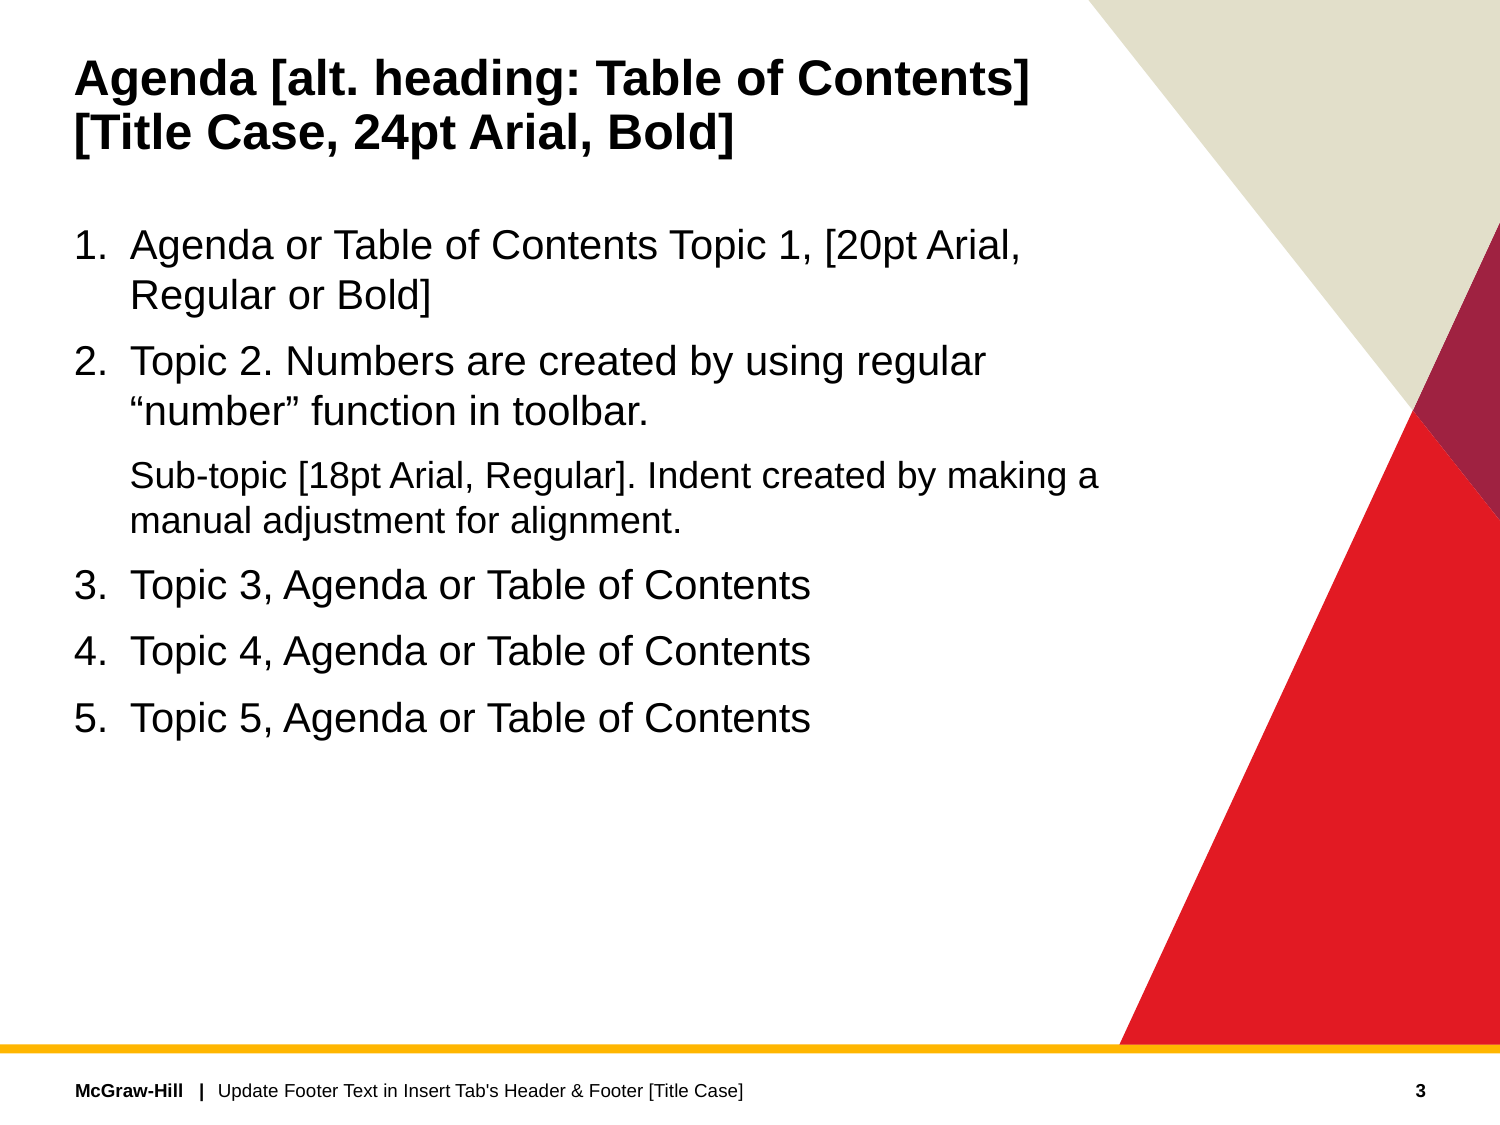

# Agenda [alt. heading: Table of Contents]  [Title Case, 24pt Arial, Bold]
Agenda or Table of Contents Topic 1, [20pt Arial, Regular or Bold]
Topic 2. Numbers are created by using regular “number” function in toolbar.
Sub-topic [18pt Arial, Regular]. Indent created by making a manual adjustment for alignment.
Topic 3, Agenda or Table of Contents
Topic 4, Agenda or Table of Contents
Topic 5, Agenda or Table of Contents

3
Update Footer Text in Insert Tab's Header & Footer [Title Case]